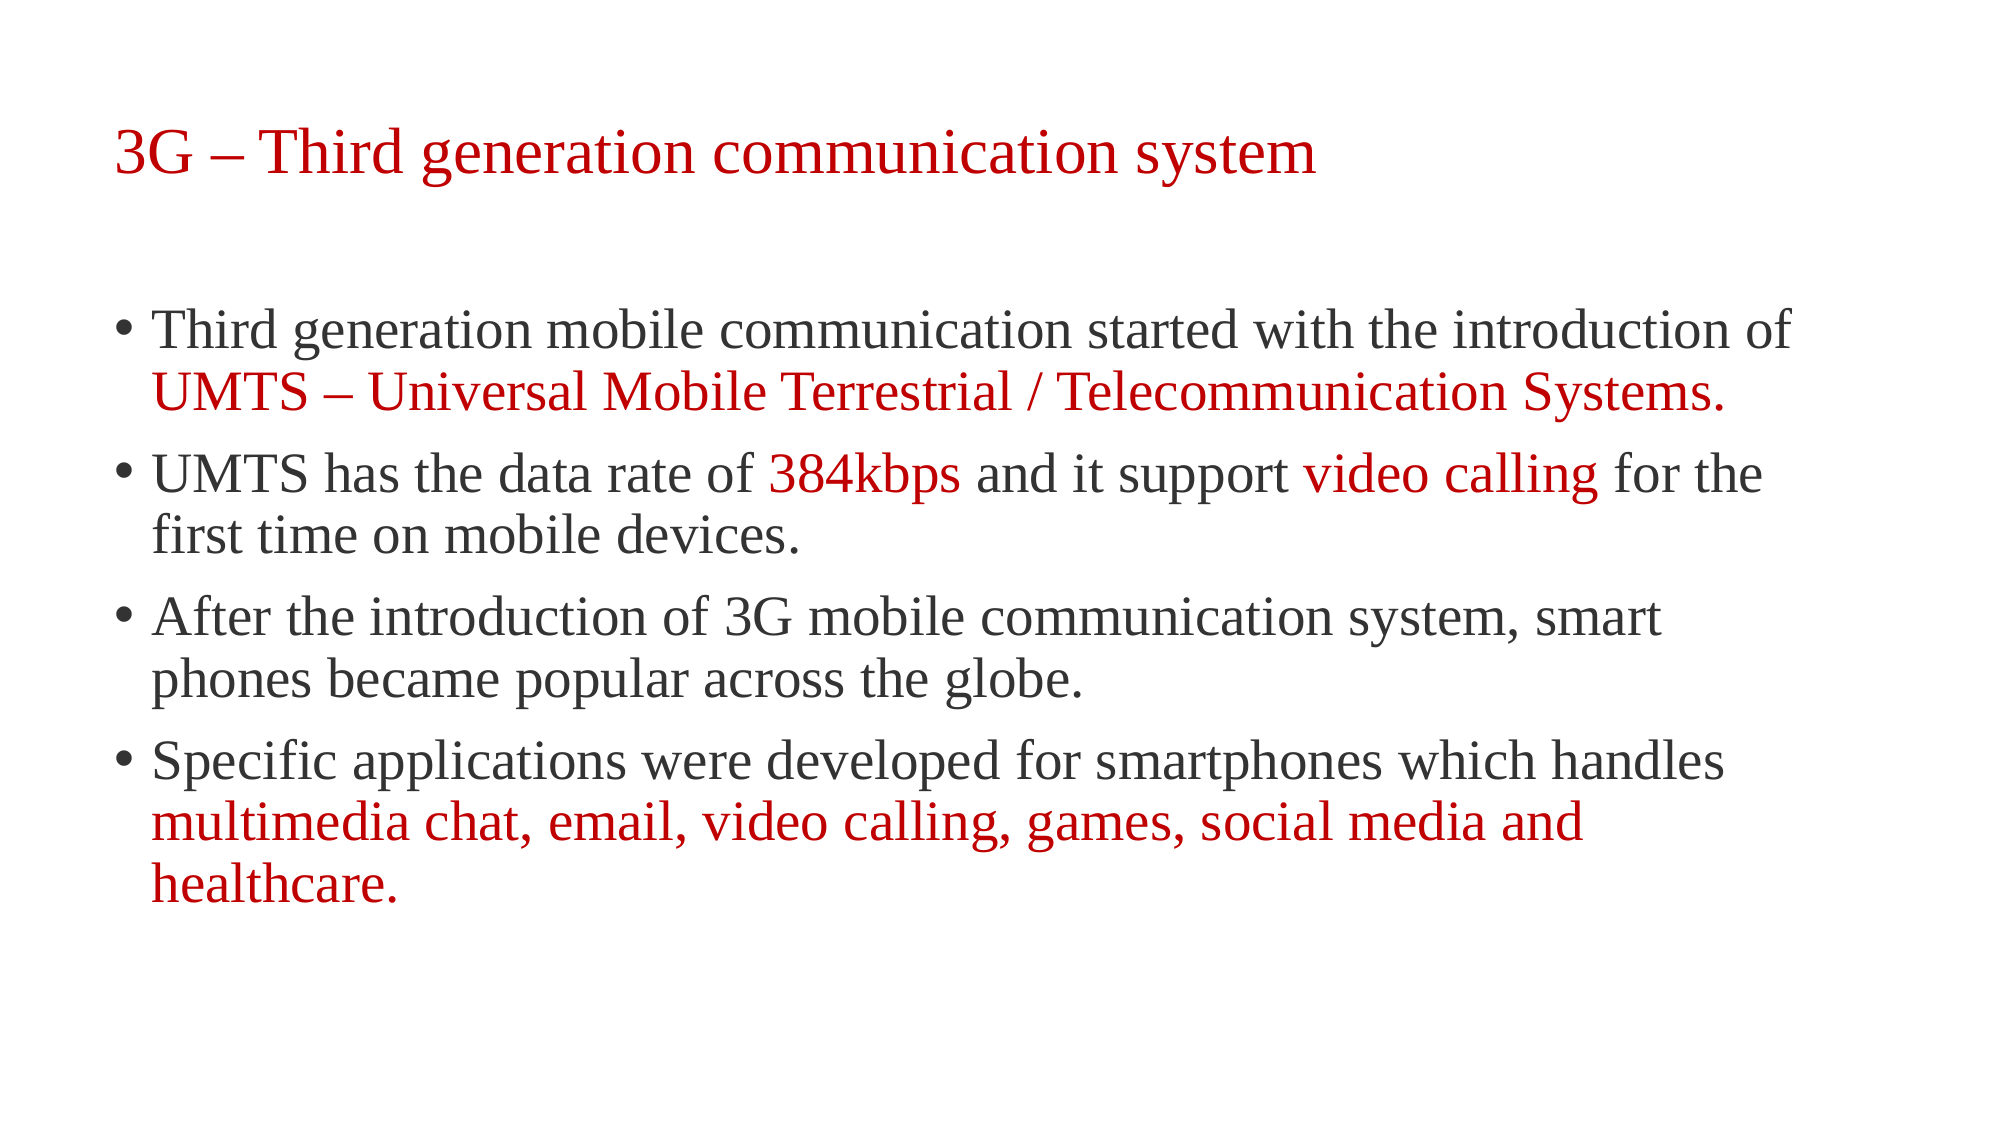

3G – Third generation communication system

Third generation mobile communication started with the introduction of UMTS – Universal Mobile Terrestrial / Telecommunication Systems.
UMTS has the data rate of 384kbps and it support video calling for the first time on mobile devices.
After the introduction of 3G mobile communication system, smart phones became popular across the globe.
Specific applications were developed for smartphones which handles multimedia chat, email, video calling, games, social media and healthcare.